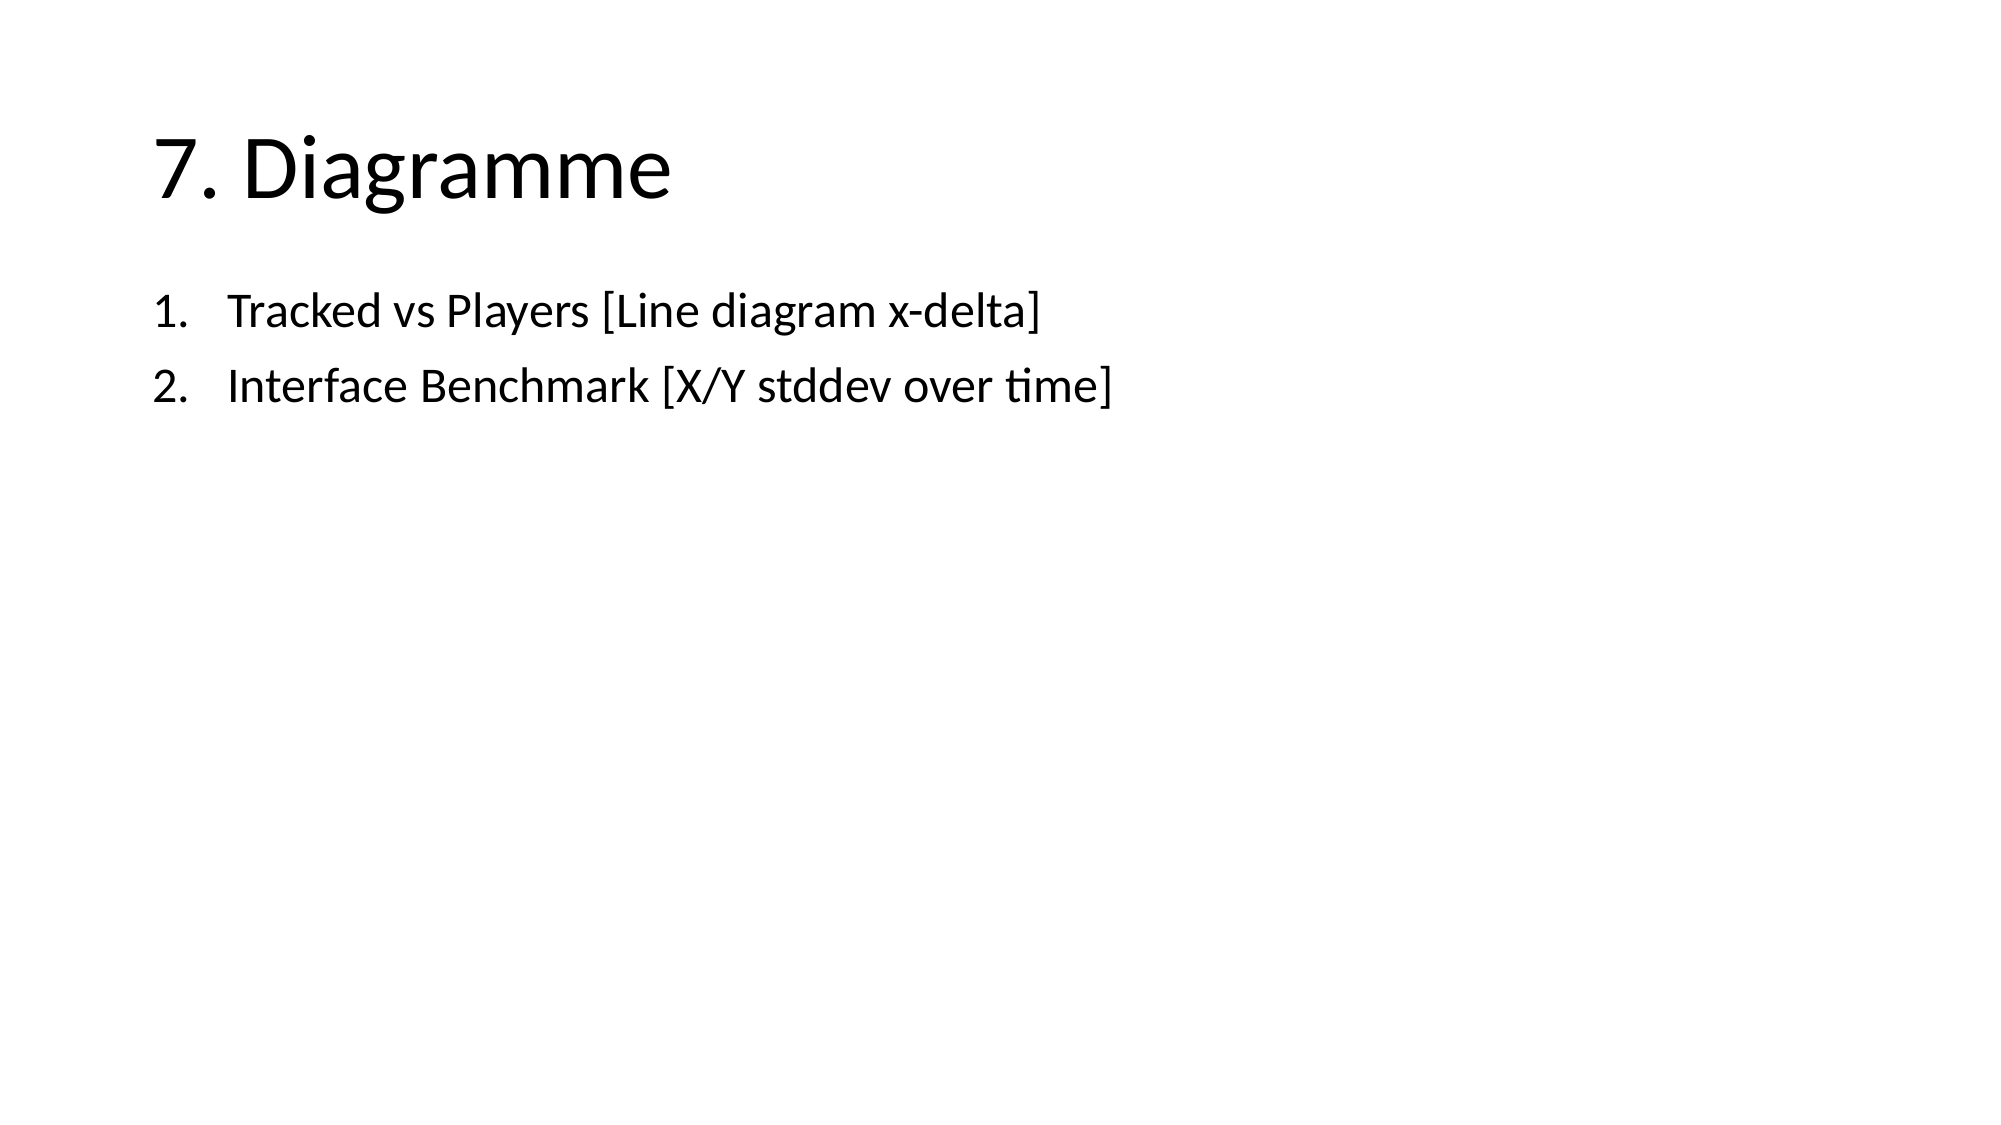

# 7. Diagramme
Tracked vs Players [Line diagram x-delta]
Interface Benchmark [X/Y stddev over time]